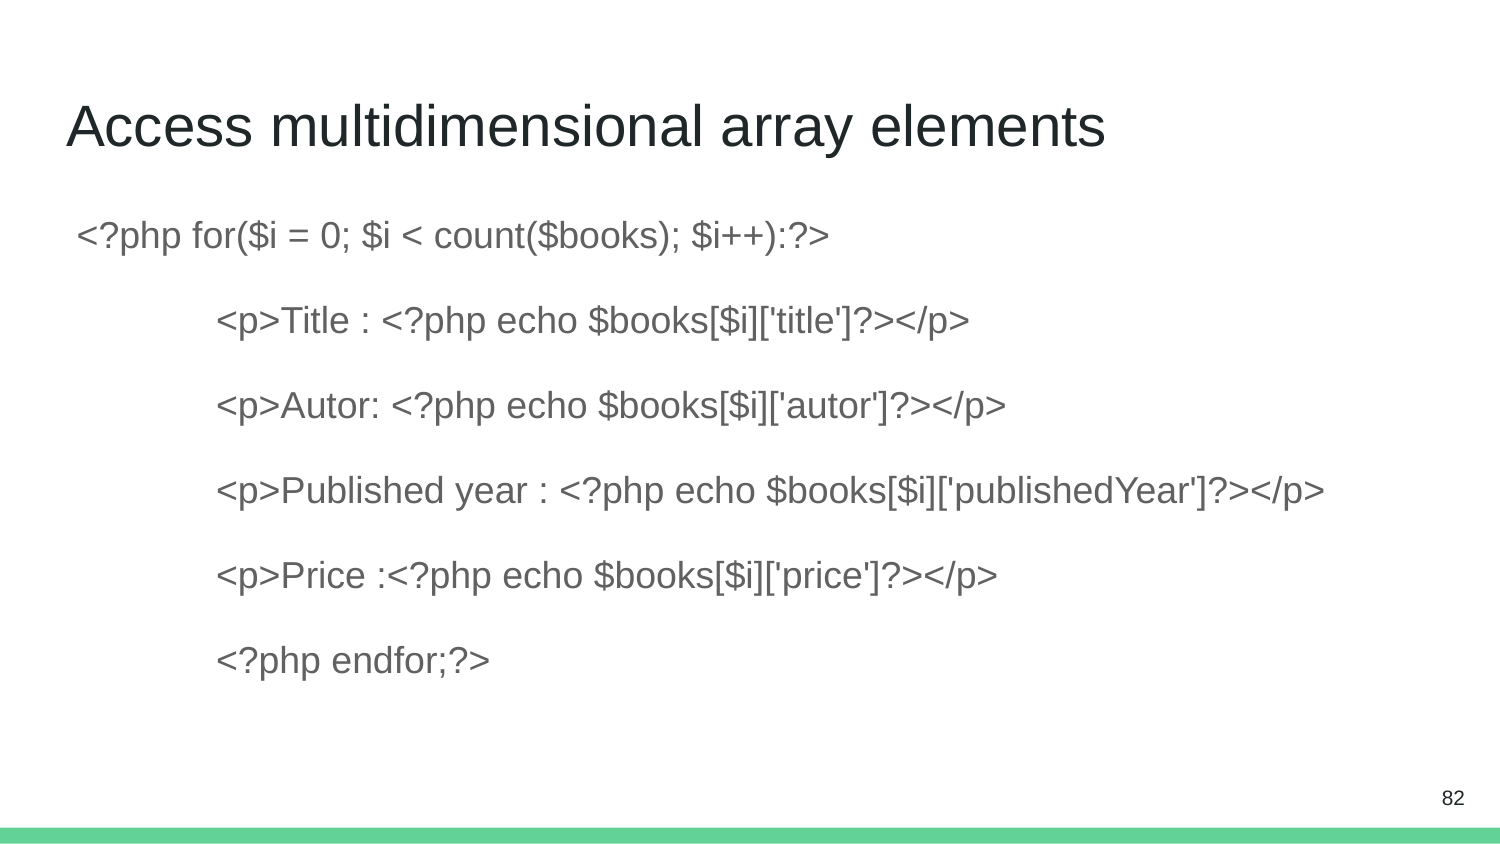

# Access multidimensional array elements
 <?php for($i = 0; $i < count($books); $i++):?>
	<p>Title : <?php echo $books[$i]['title']?></p>
	<p>Autor: <?php echo $books[$i]['autor']?></p>
	<p>Published year : <?php echo $books[$i]['publishedYear']?></p>
	<p>Price :<?php echo $books[$i]['price']?></p>
	<?php endfor;?>
82